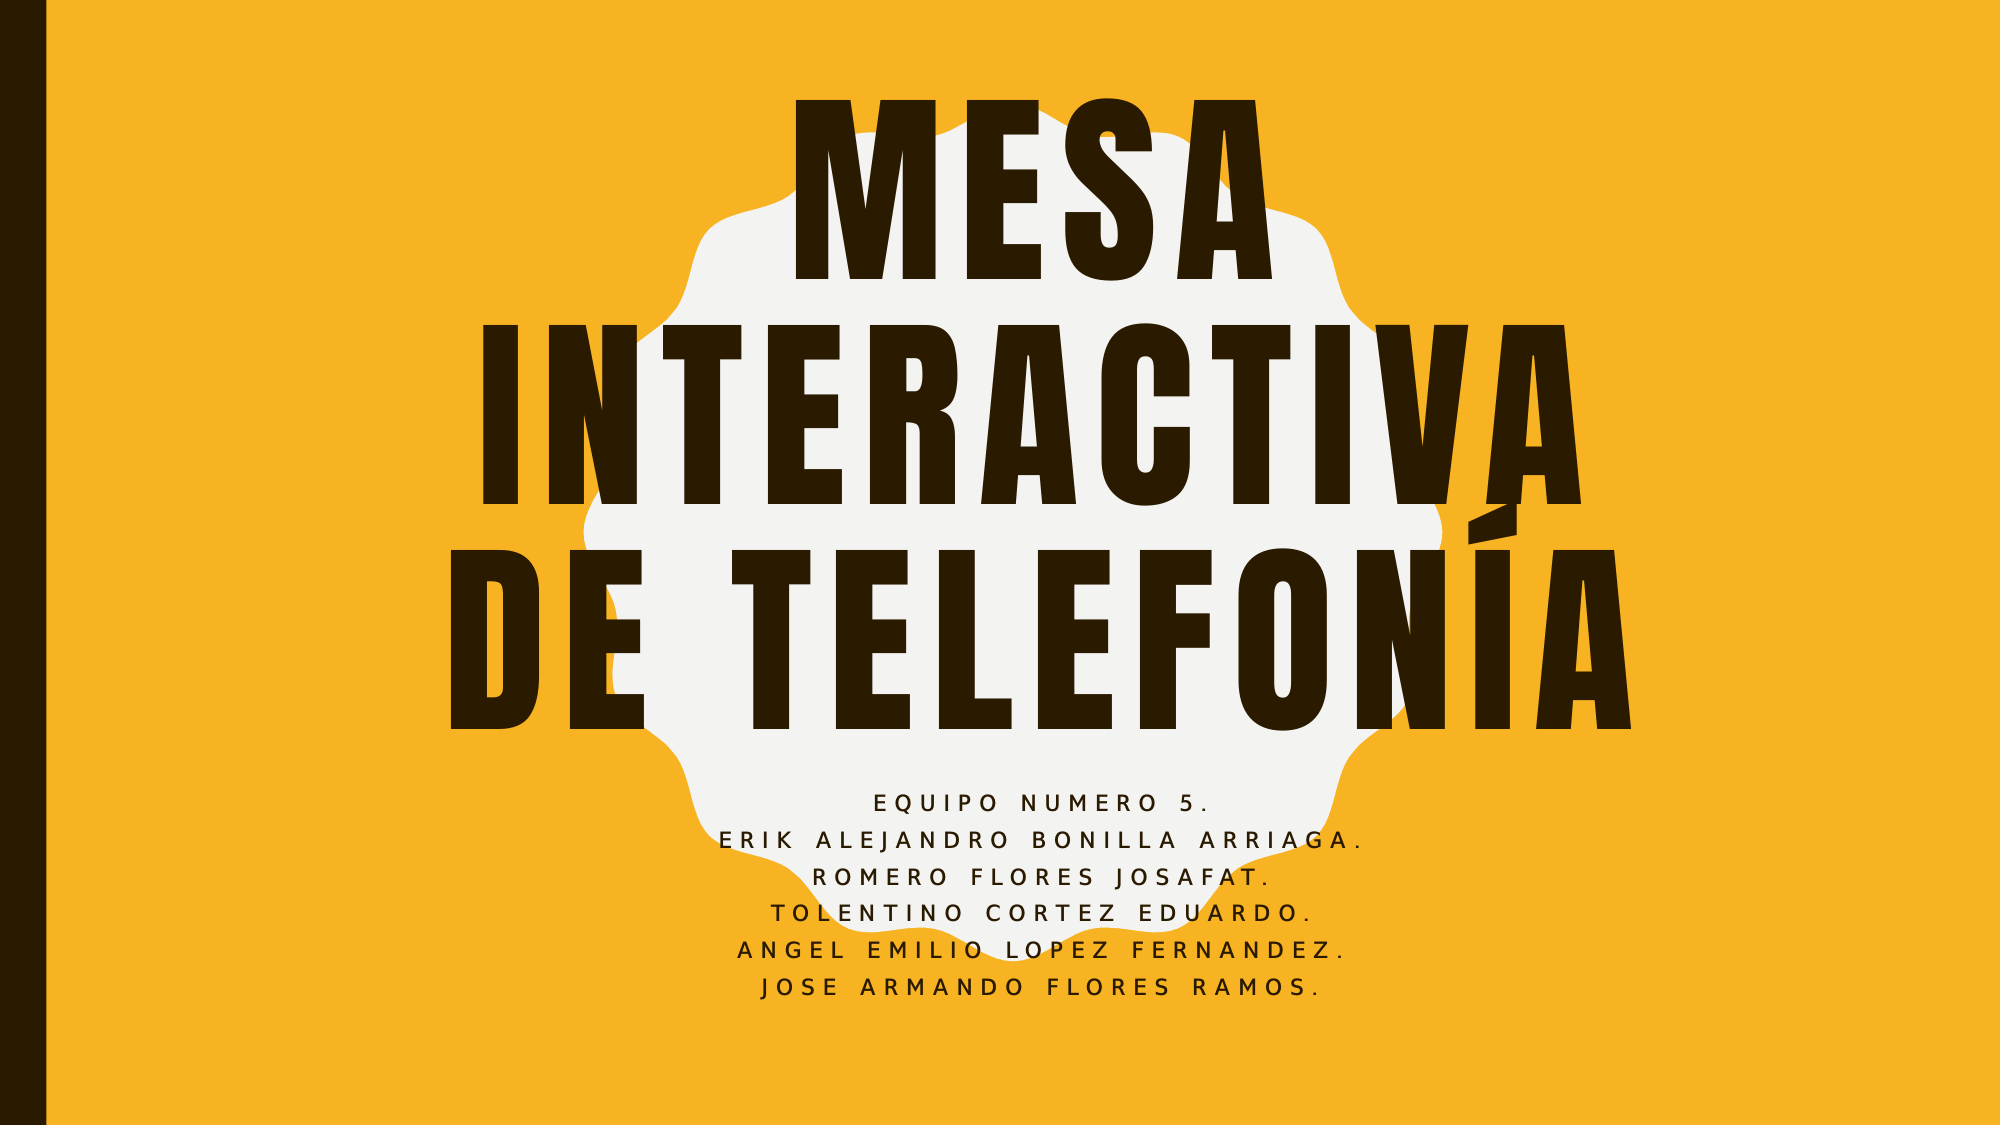

# Mesa interactiva de telefonía
Equipo numero 5.
Erik Alejandro Bonilla Arriaga.
Romero flores Josafat.
Tolentino Cortez Eduardo.
Angel Emilio lopez fernandez.
Jose armando flores ramos.